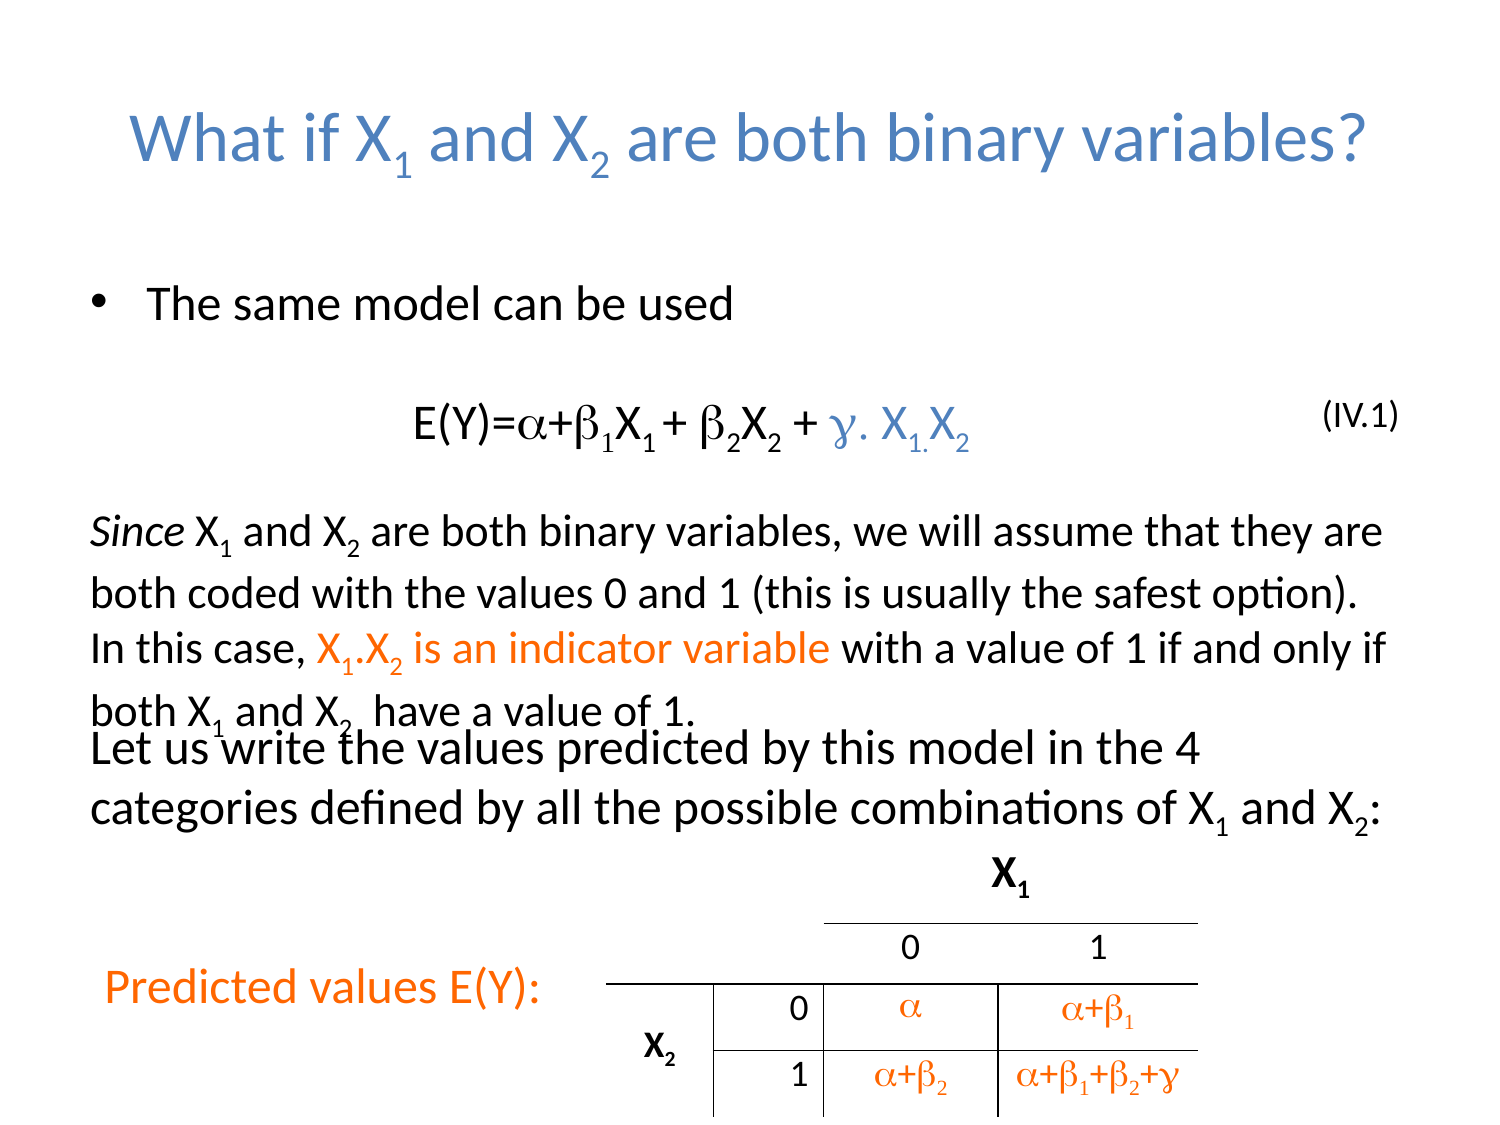

# What if X1 and X2 are both binary variables?
The same model can be used

E(Y)=α+β1X1 + β2X2 + γ. X1.X2
(IV.1)
Since X1 and X2 are both binary variables, we will assume that they are both coded with the values 0 and 1 (this is usually the safest option).
In this case, X1.X2 is an indicator variable with a value of 1 if and only if both X1 and X2  have a value of 1.
Let us write the values predicted by this model in the 4 categories defined by all the possible combinations of X1 and X2:

|  |  | X1 |  |
| --- | --- | --- | --- |
|  |  | 0 | 1 |
| X2 | 0 | α | α+β1 |
|  | 1 | α+β2 | α+β1+β2+γ |
Predicted values E(Y):